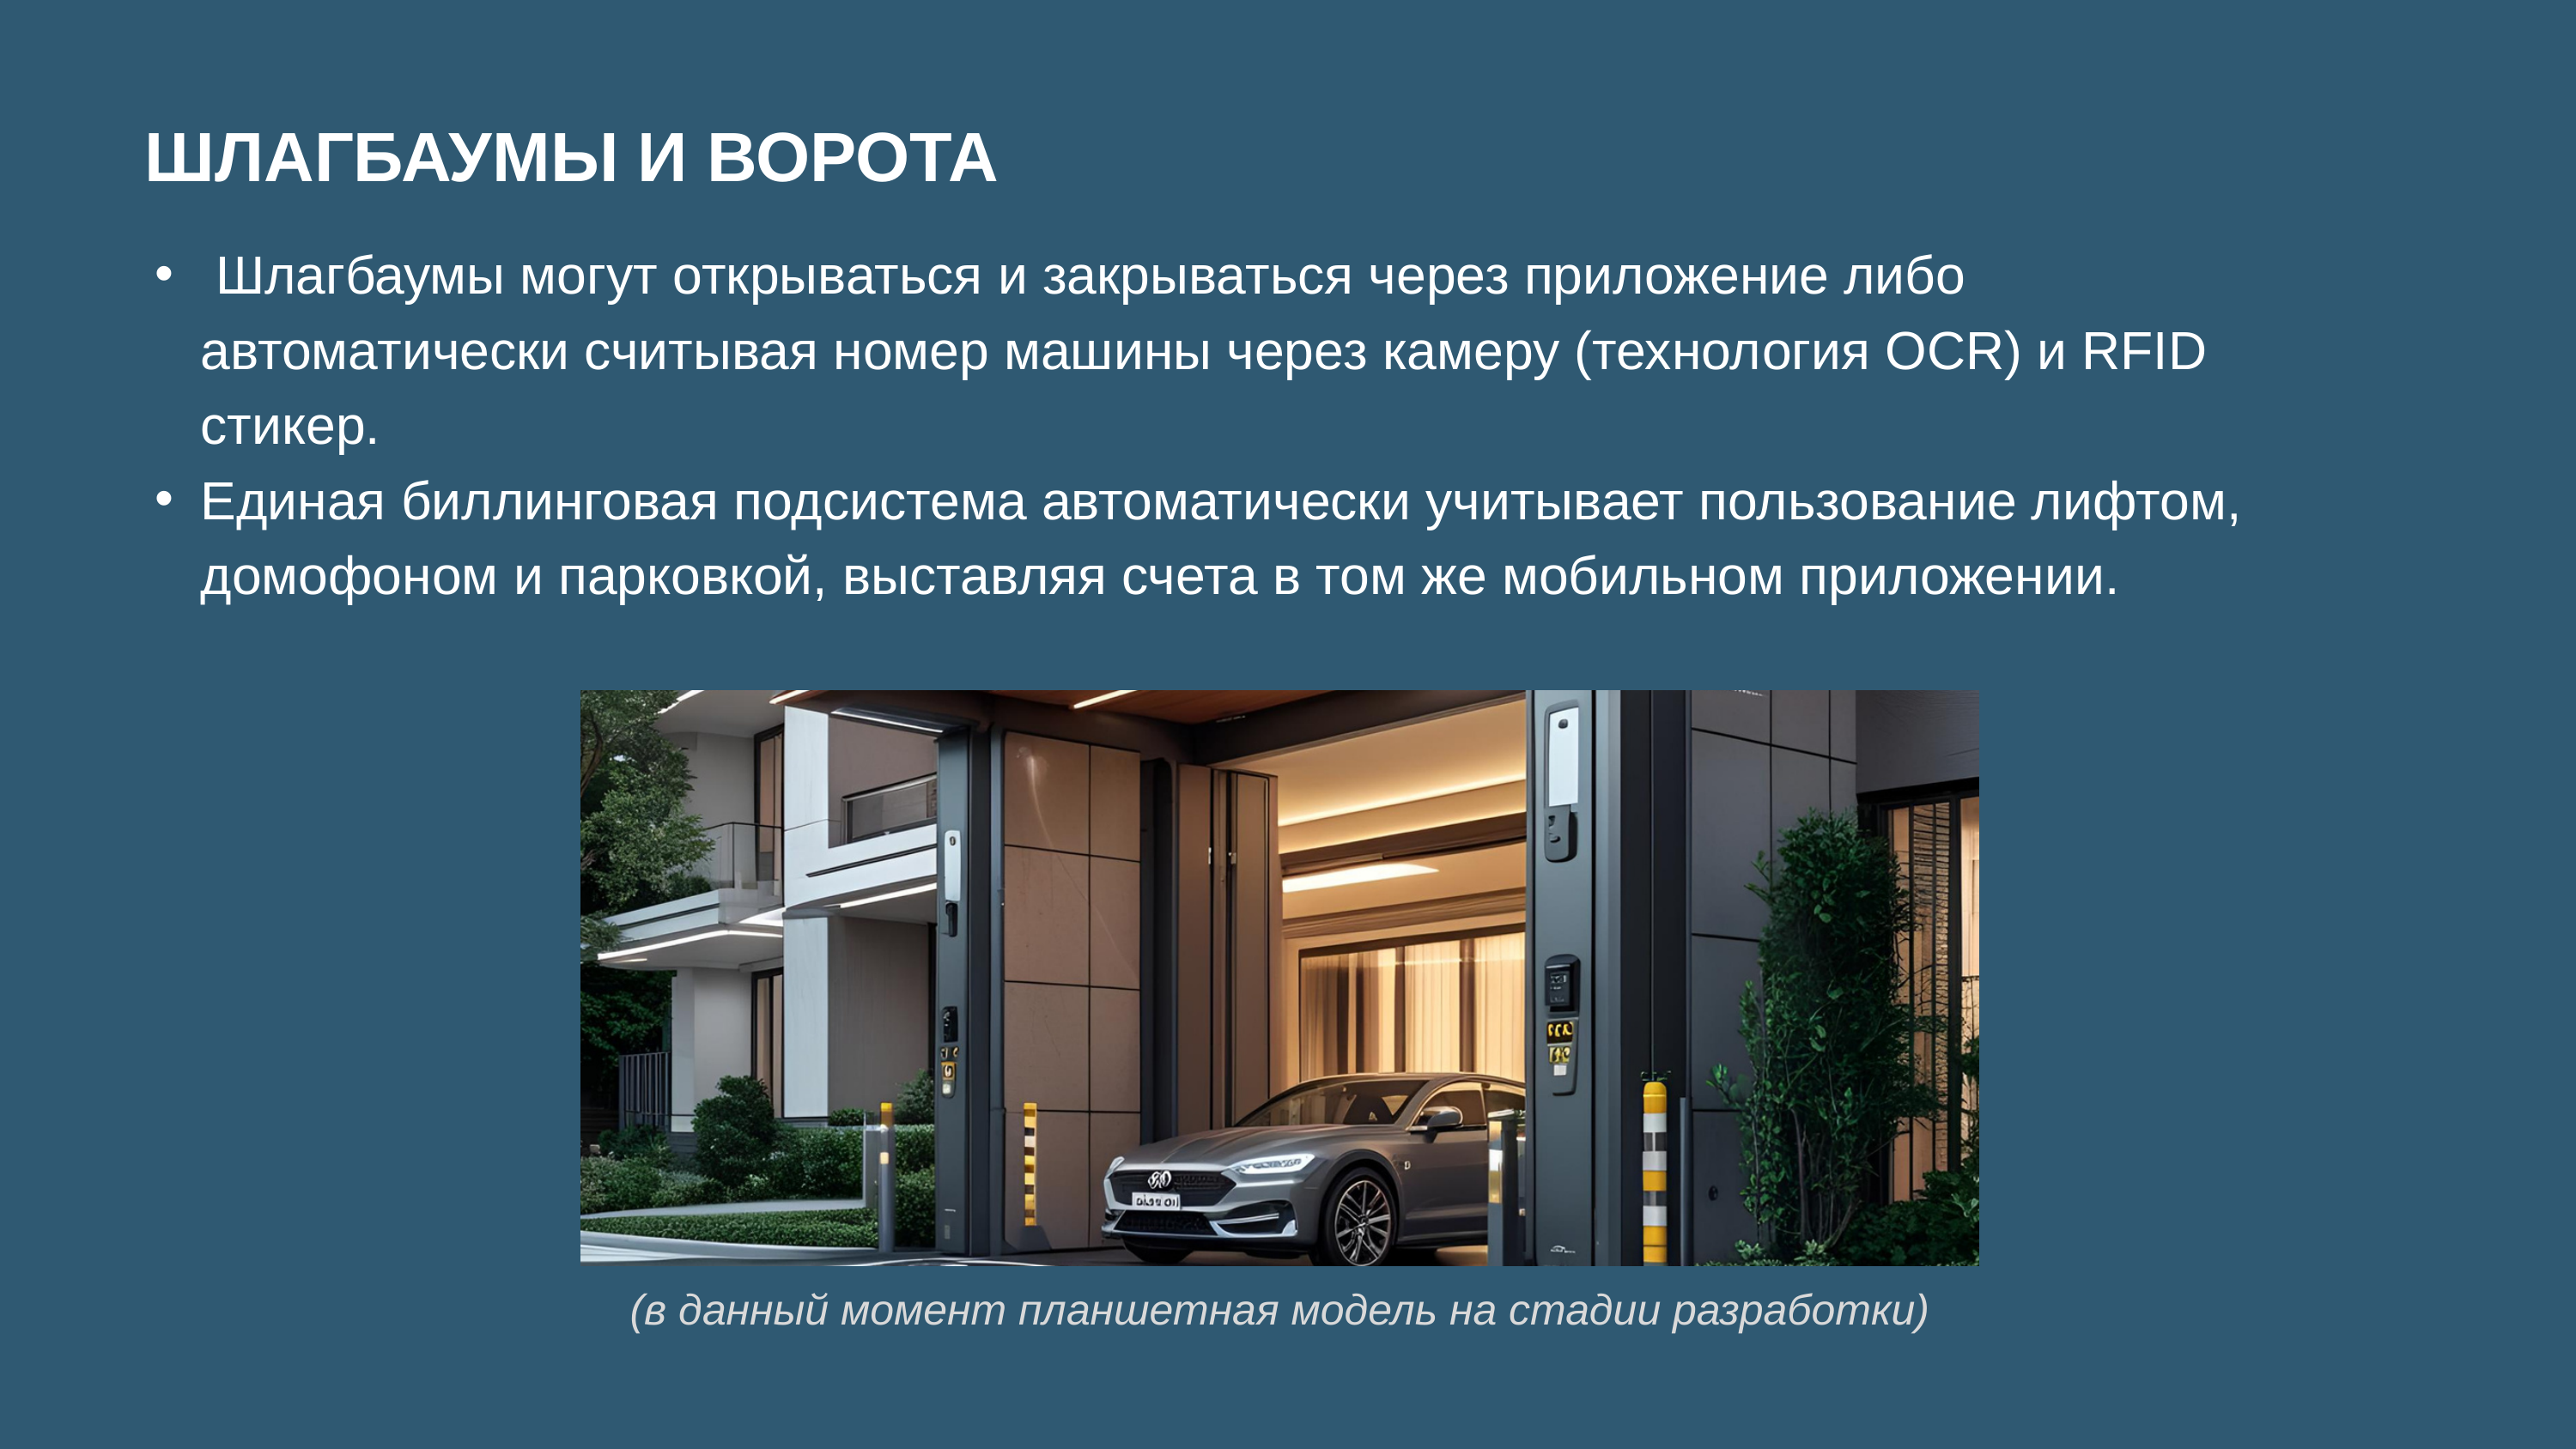

ШЛАГБАУМЫ И ВОРОТА
 Шлагбаумы могут открываться и закрываться через приложение либо   автоматически считывая номер машины через камеру (технология OCR) и RFID стикер.
Единая биллинговая подсистема автоматически учитывает пользование лифтом, домофоном и парковкой, выставляя счета в том же мобильном приложении.

(в данный момент планшетная модель на стадии разработки)